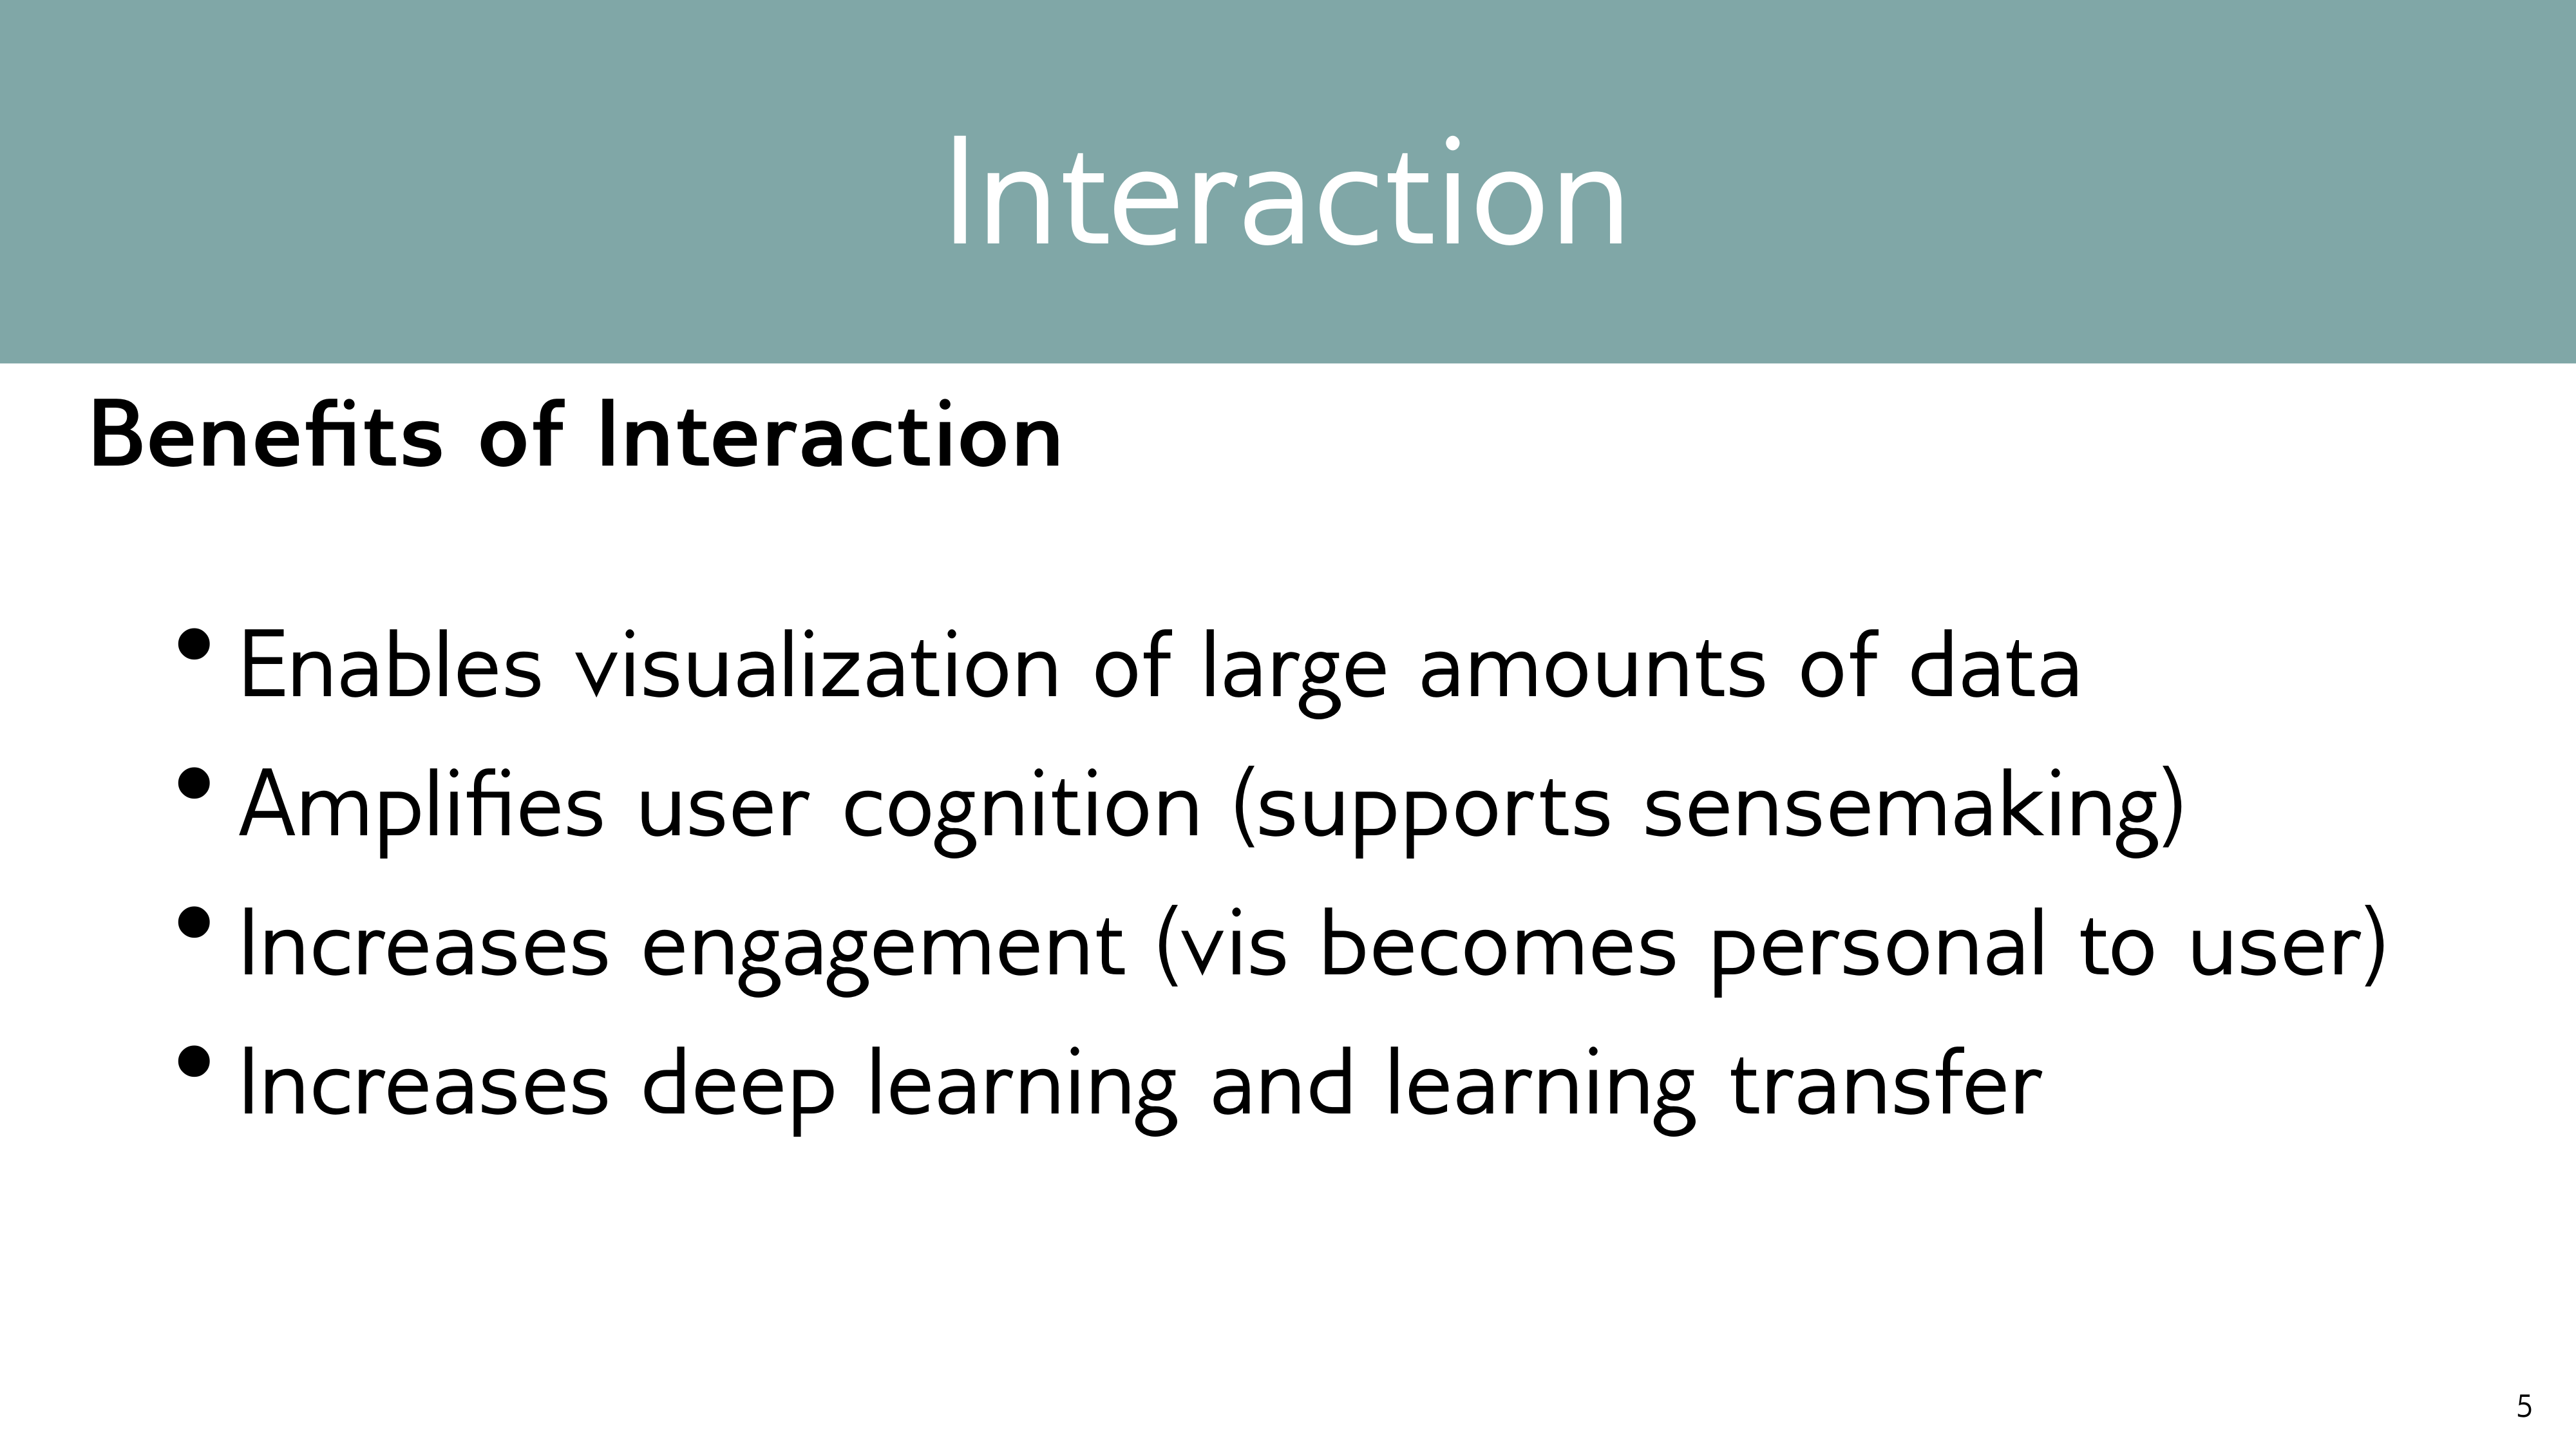

Interaction
Benefits of Interaction
Enables visualization of large amounts of data
Amplifies user cognition (supports sensemaking)
Increases engagement (vis becomes personal to user)
Increases deep learning and learning transfer
5